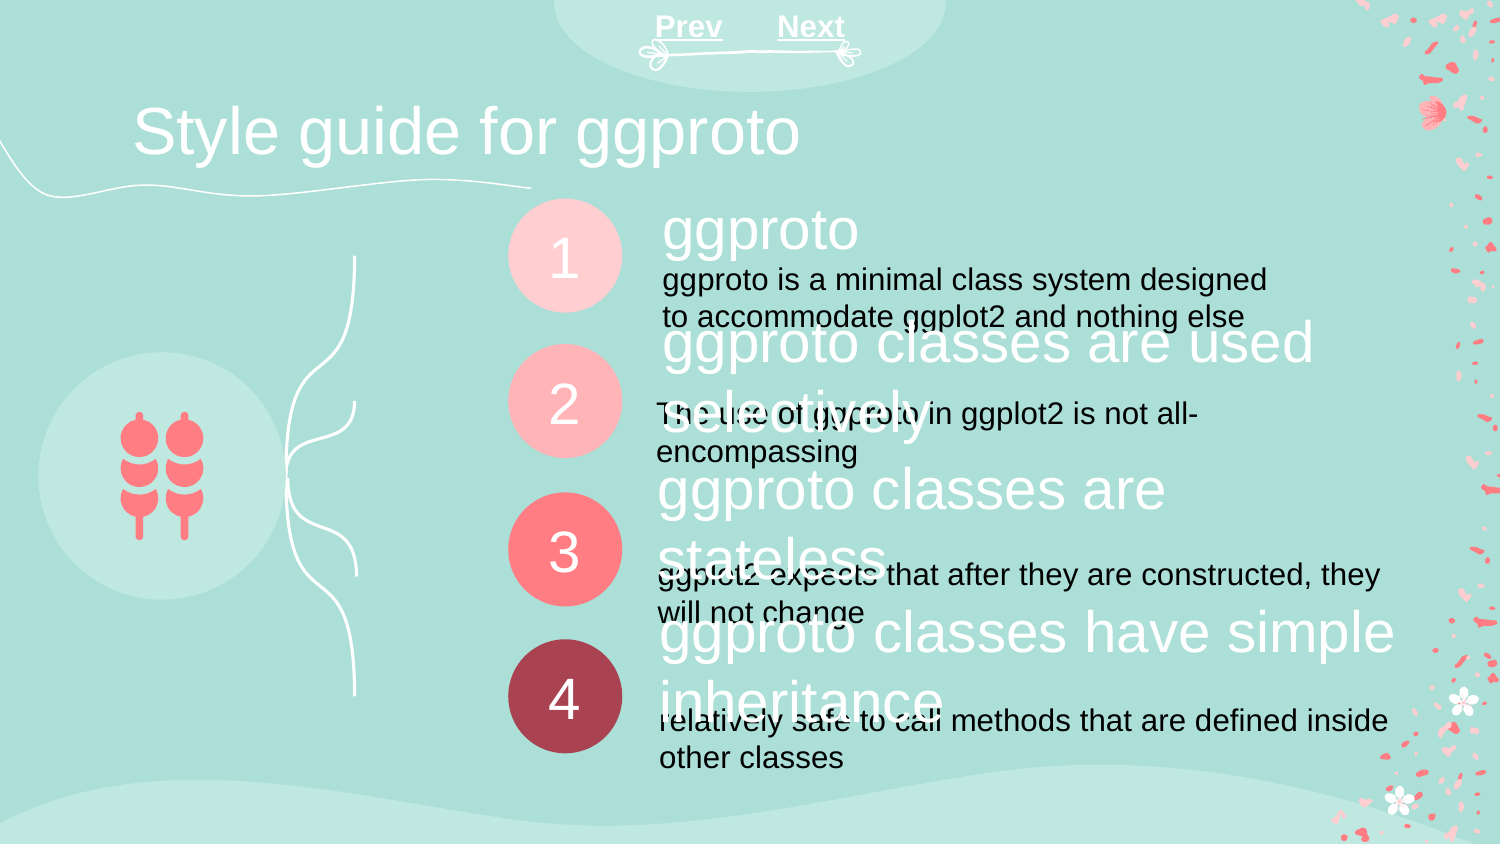

Prev
Next

# Style guide for ggproto
ggproto
1
ggproto is a minimal class system designed to accommodate ggplot2 and nothing else
ggproto classes are used selectively
2

The use of ggproto in ggplot2 is not all-encompassing

ggproto classes are stateless
3
ggplot2 expects that after they are constructed, they will not change
ggproto classes have simple inheritance
4
relatively safe to call methods that are defined inside other classes